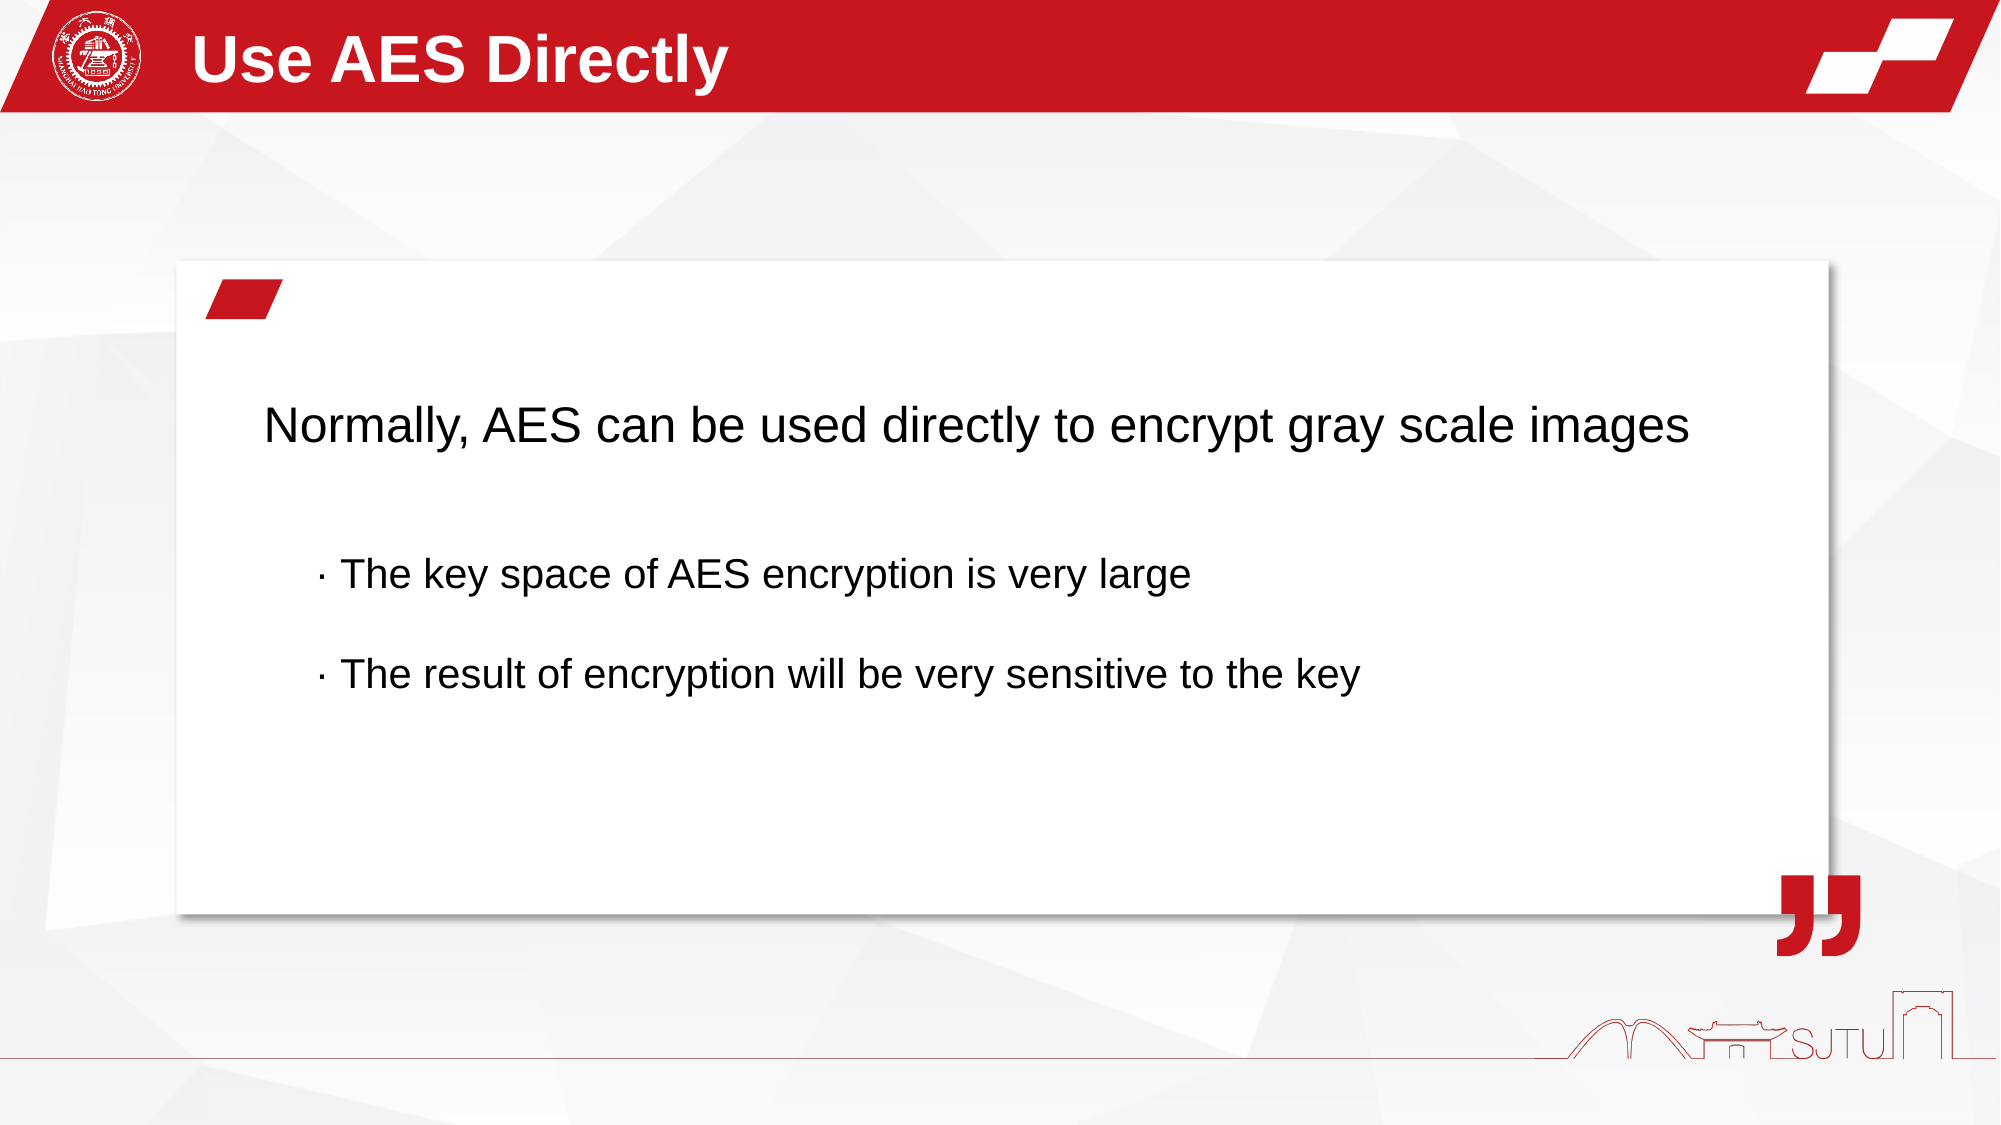

Use AES Directly

Normally, AES can be used directly to encrypt gray scale images
· The key space of AES encryption is very large

· The result of encryption will be very sensitive to the key